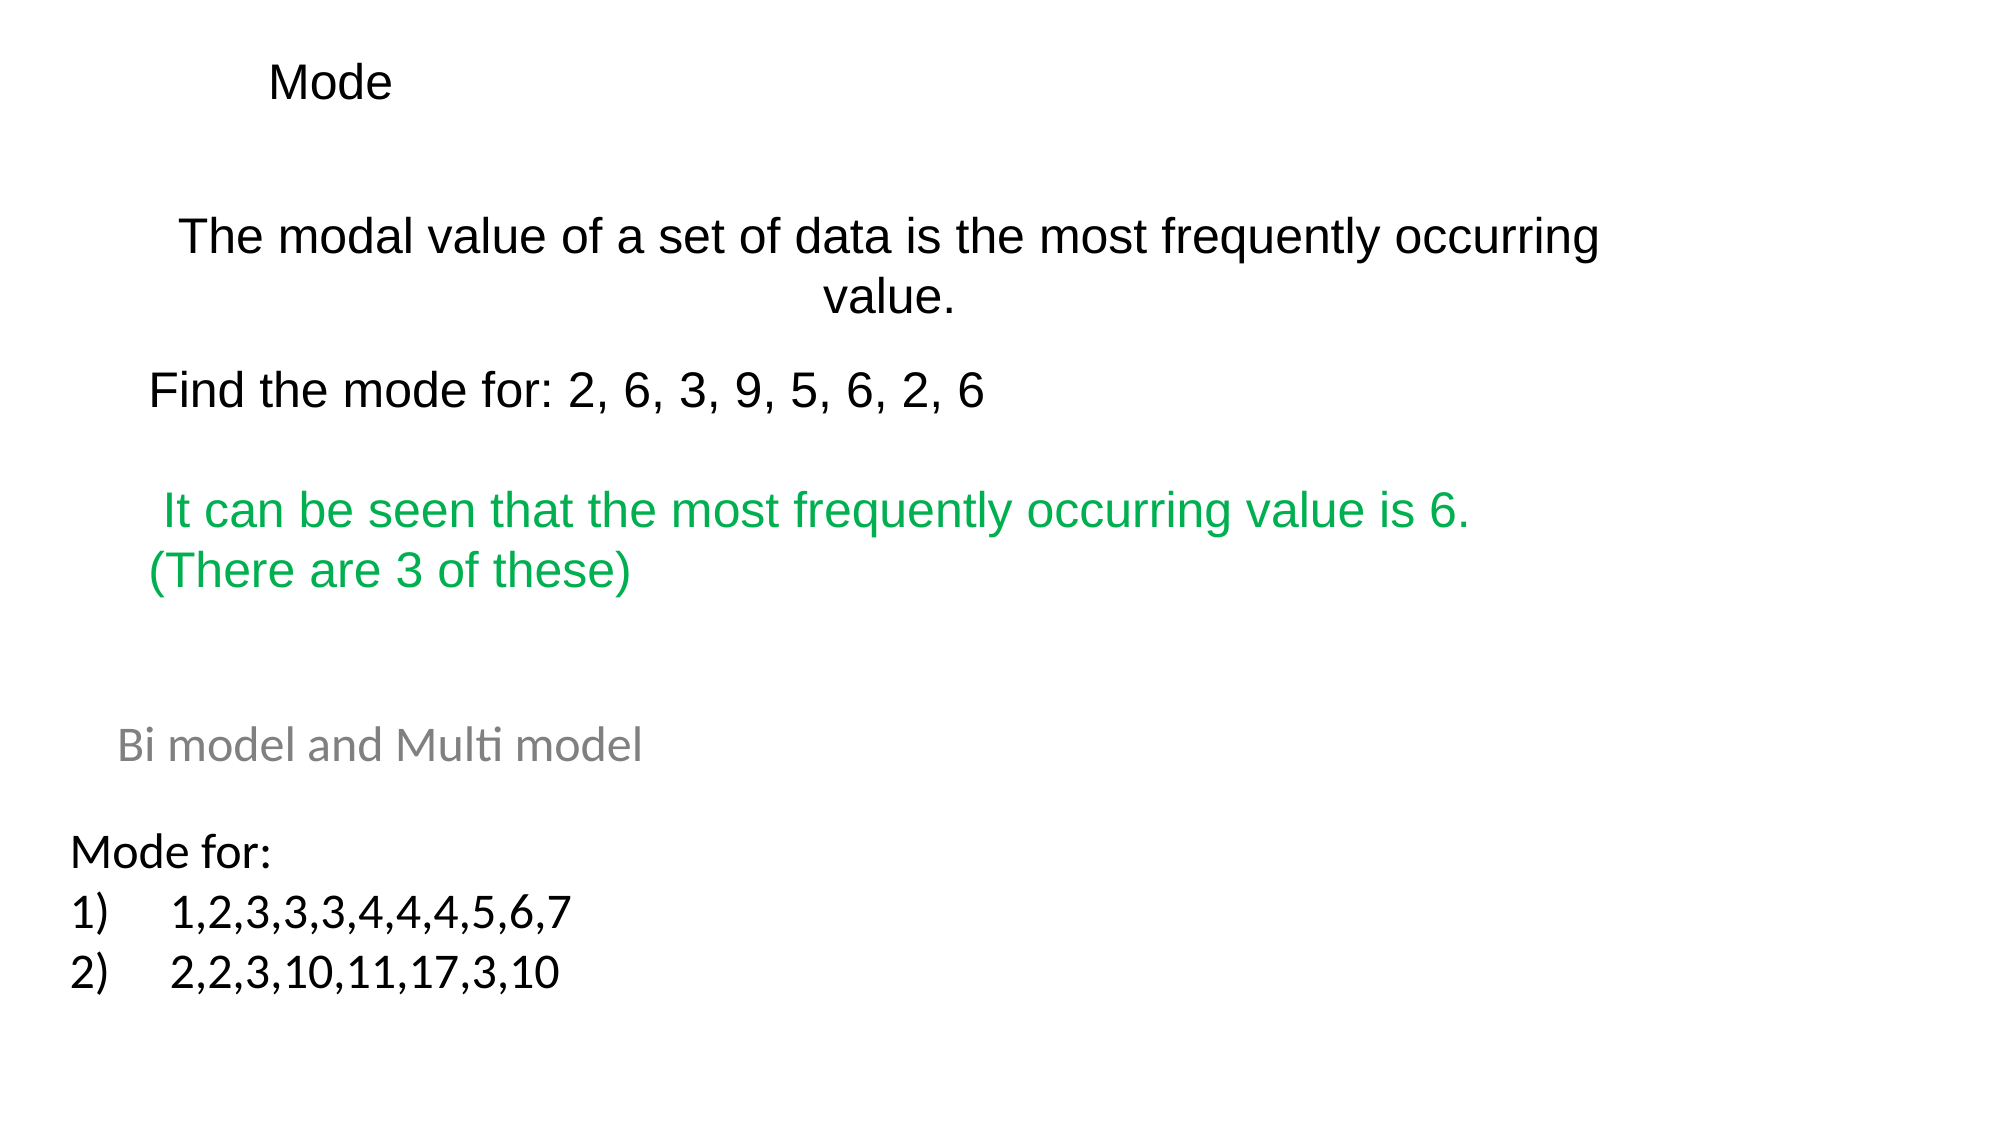

Mode
The modal value of a set of data is the most frequently occurring value.
Find the mode for: 2, 6, 3, 9, 5, 6, 2, 6

 It can be seen that the most frequently occurring value is 6. (There are 3 of these)
Bi model and Multi model
Mode for:
1,2,3,3,3,4,4,4,5,6,7
2,2,3,10,11,17,3,10